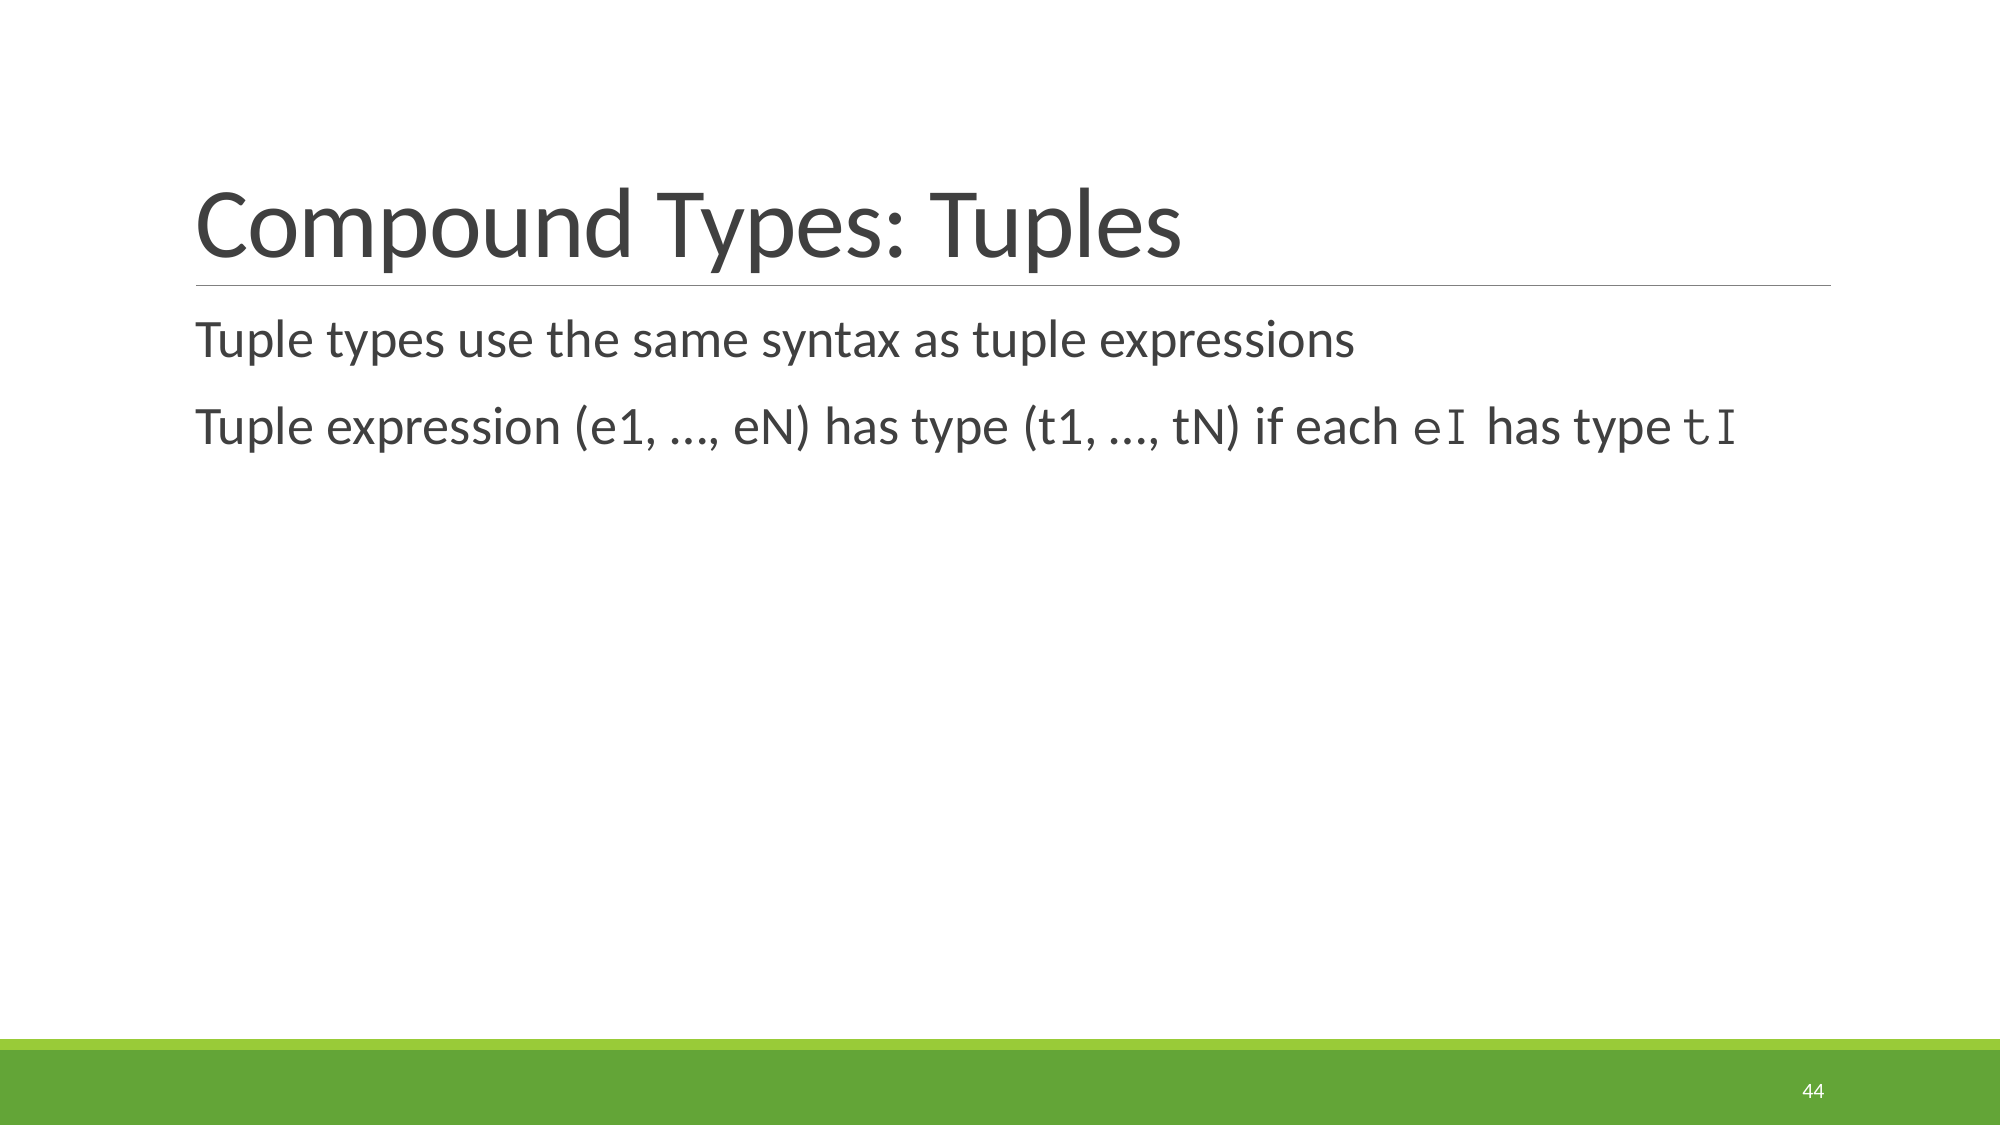

# Compound Types: Tuples
Tuple types use the same syntax as tuple expressions
Tuple expression (e1, …, eN) has type (t1, …, tN) if each eI has type tI
44